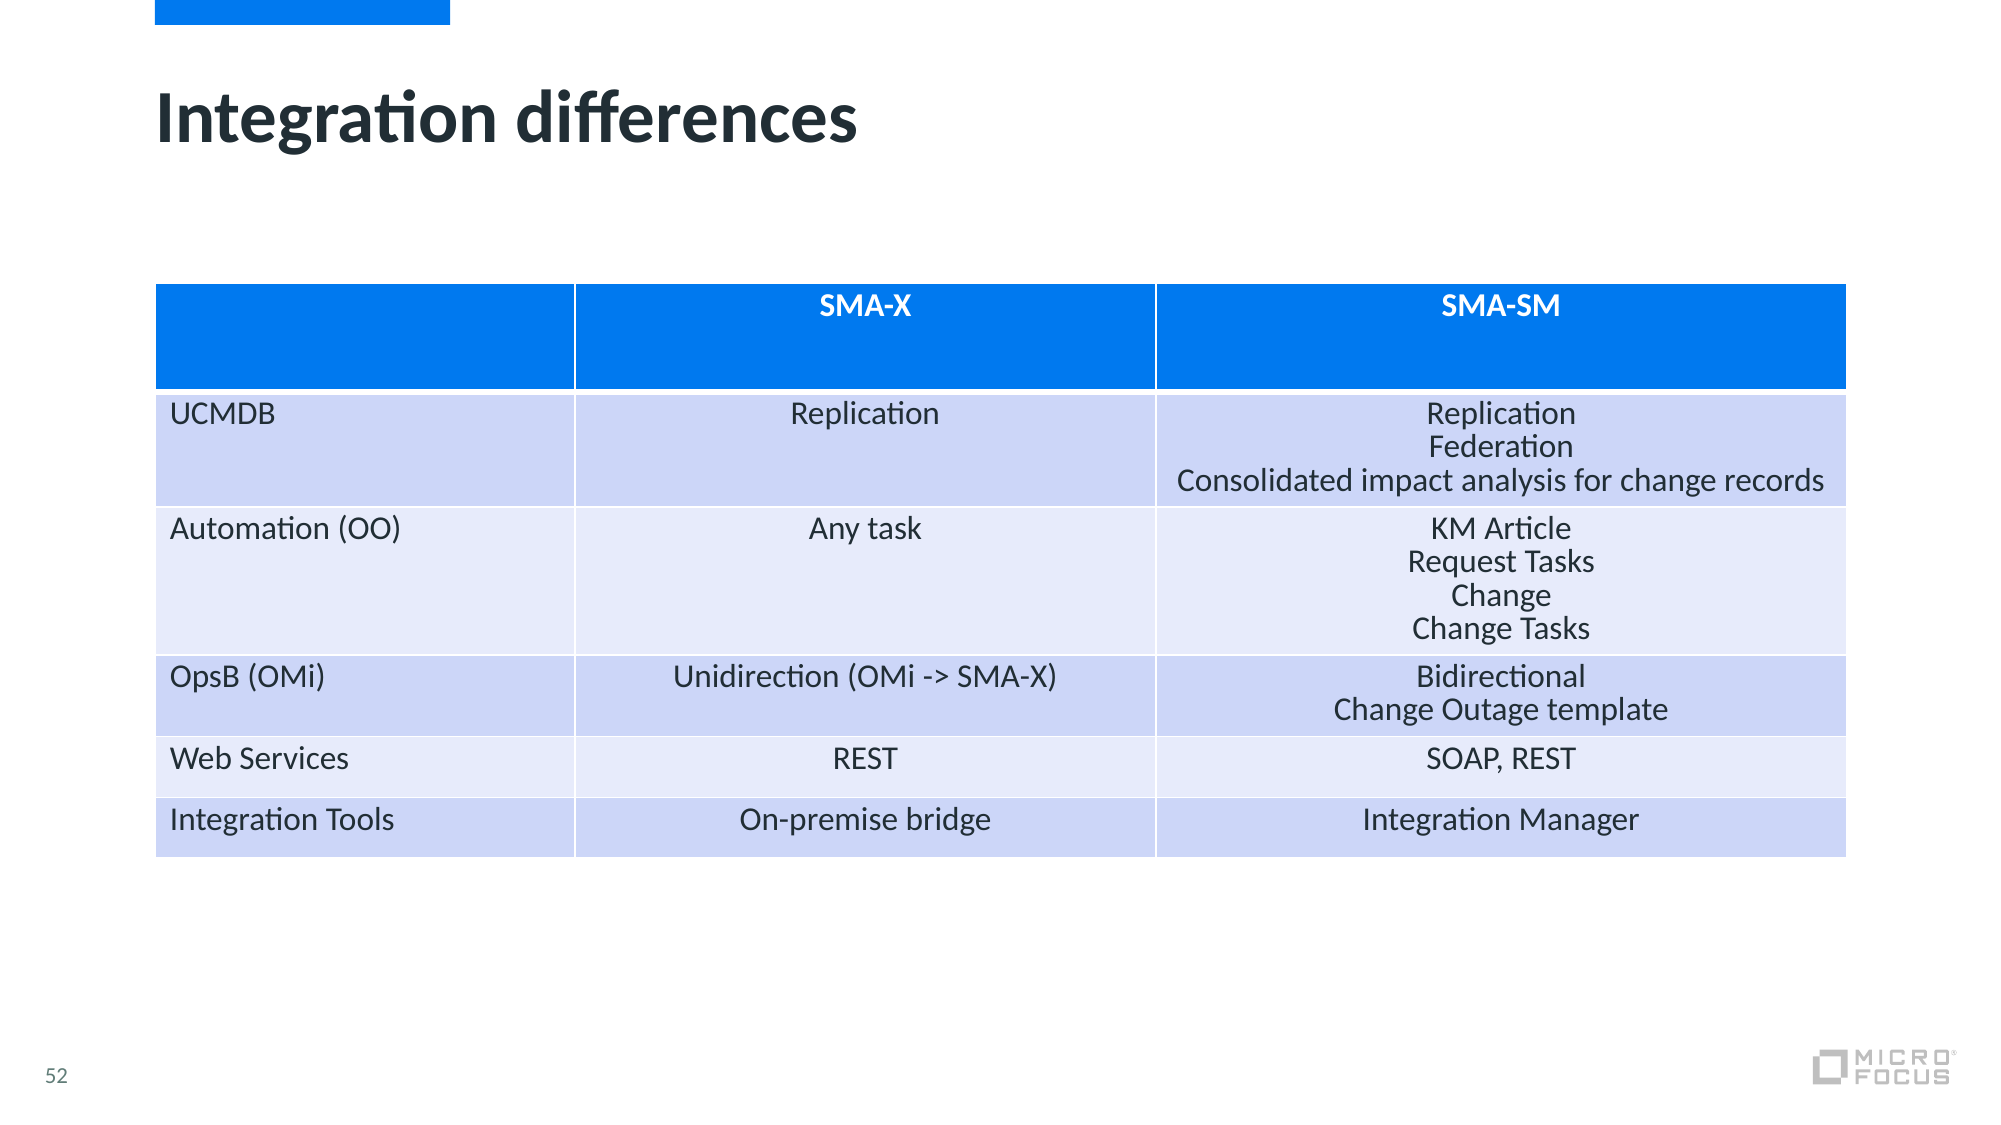

# Integration differences
|  | SMA-X | SMA-SM |
| --- | --- | --- |
| UCMDB | Replication | Replication Federation Consolidated impact analysis for change records |
| Automation (OO) | Any task | KM Article Request Tasks Change Change Tasks |
| OpsB (OMi) | Unidirection (OMi -> SMA-X) | Bidirectional Change Outage template |
| Web Services | REST | SOAP, REST |
| Integration Tools | On-premise bridge | Integration Manager |
52